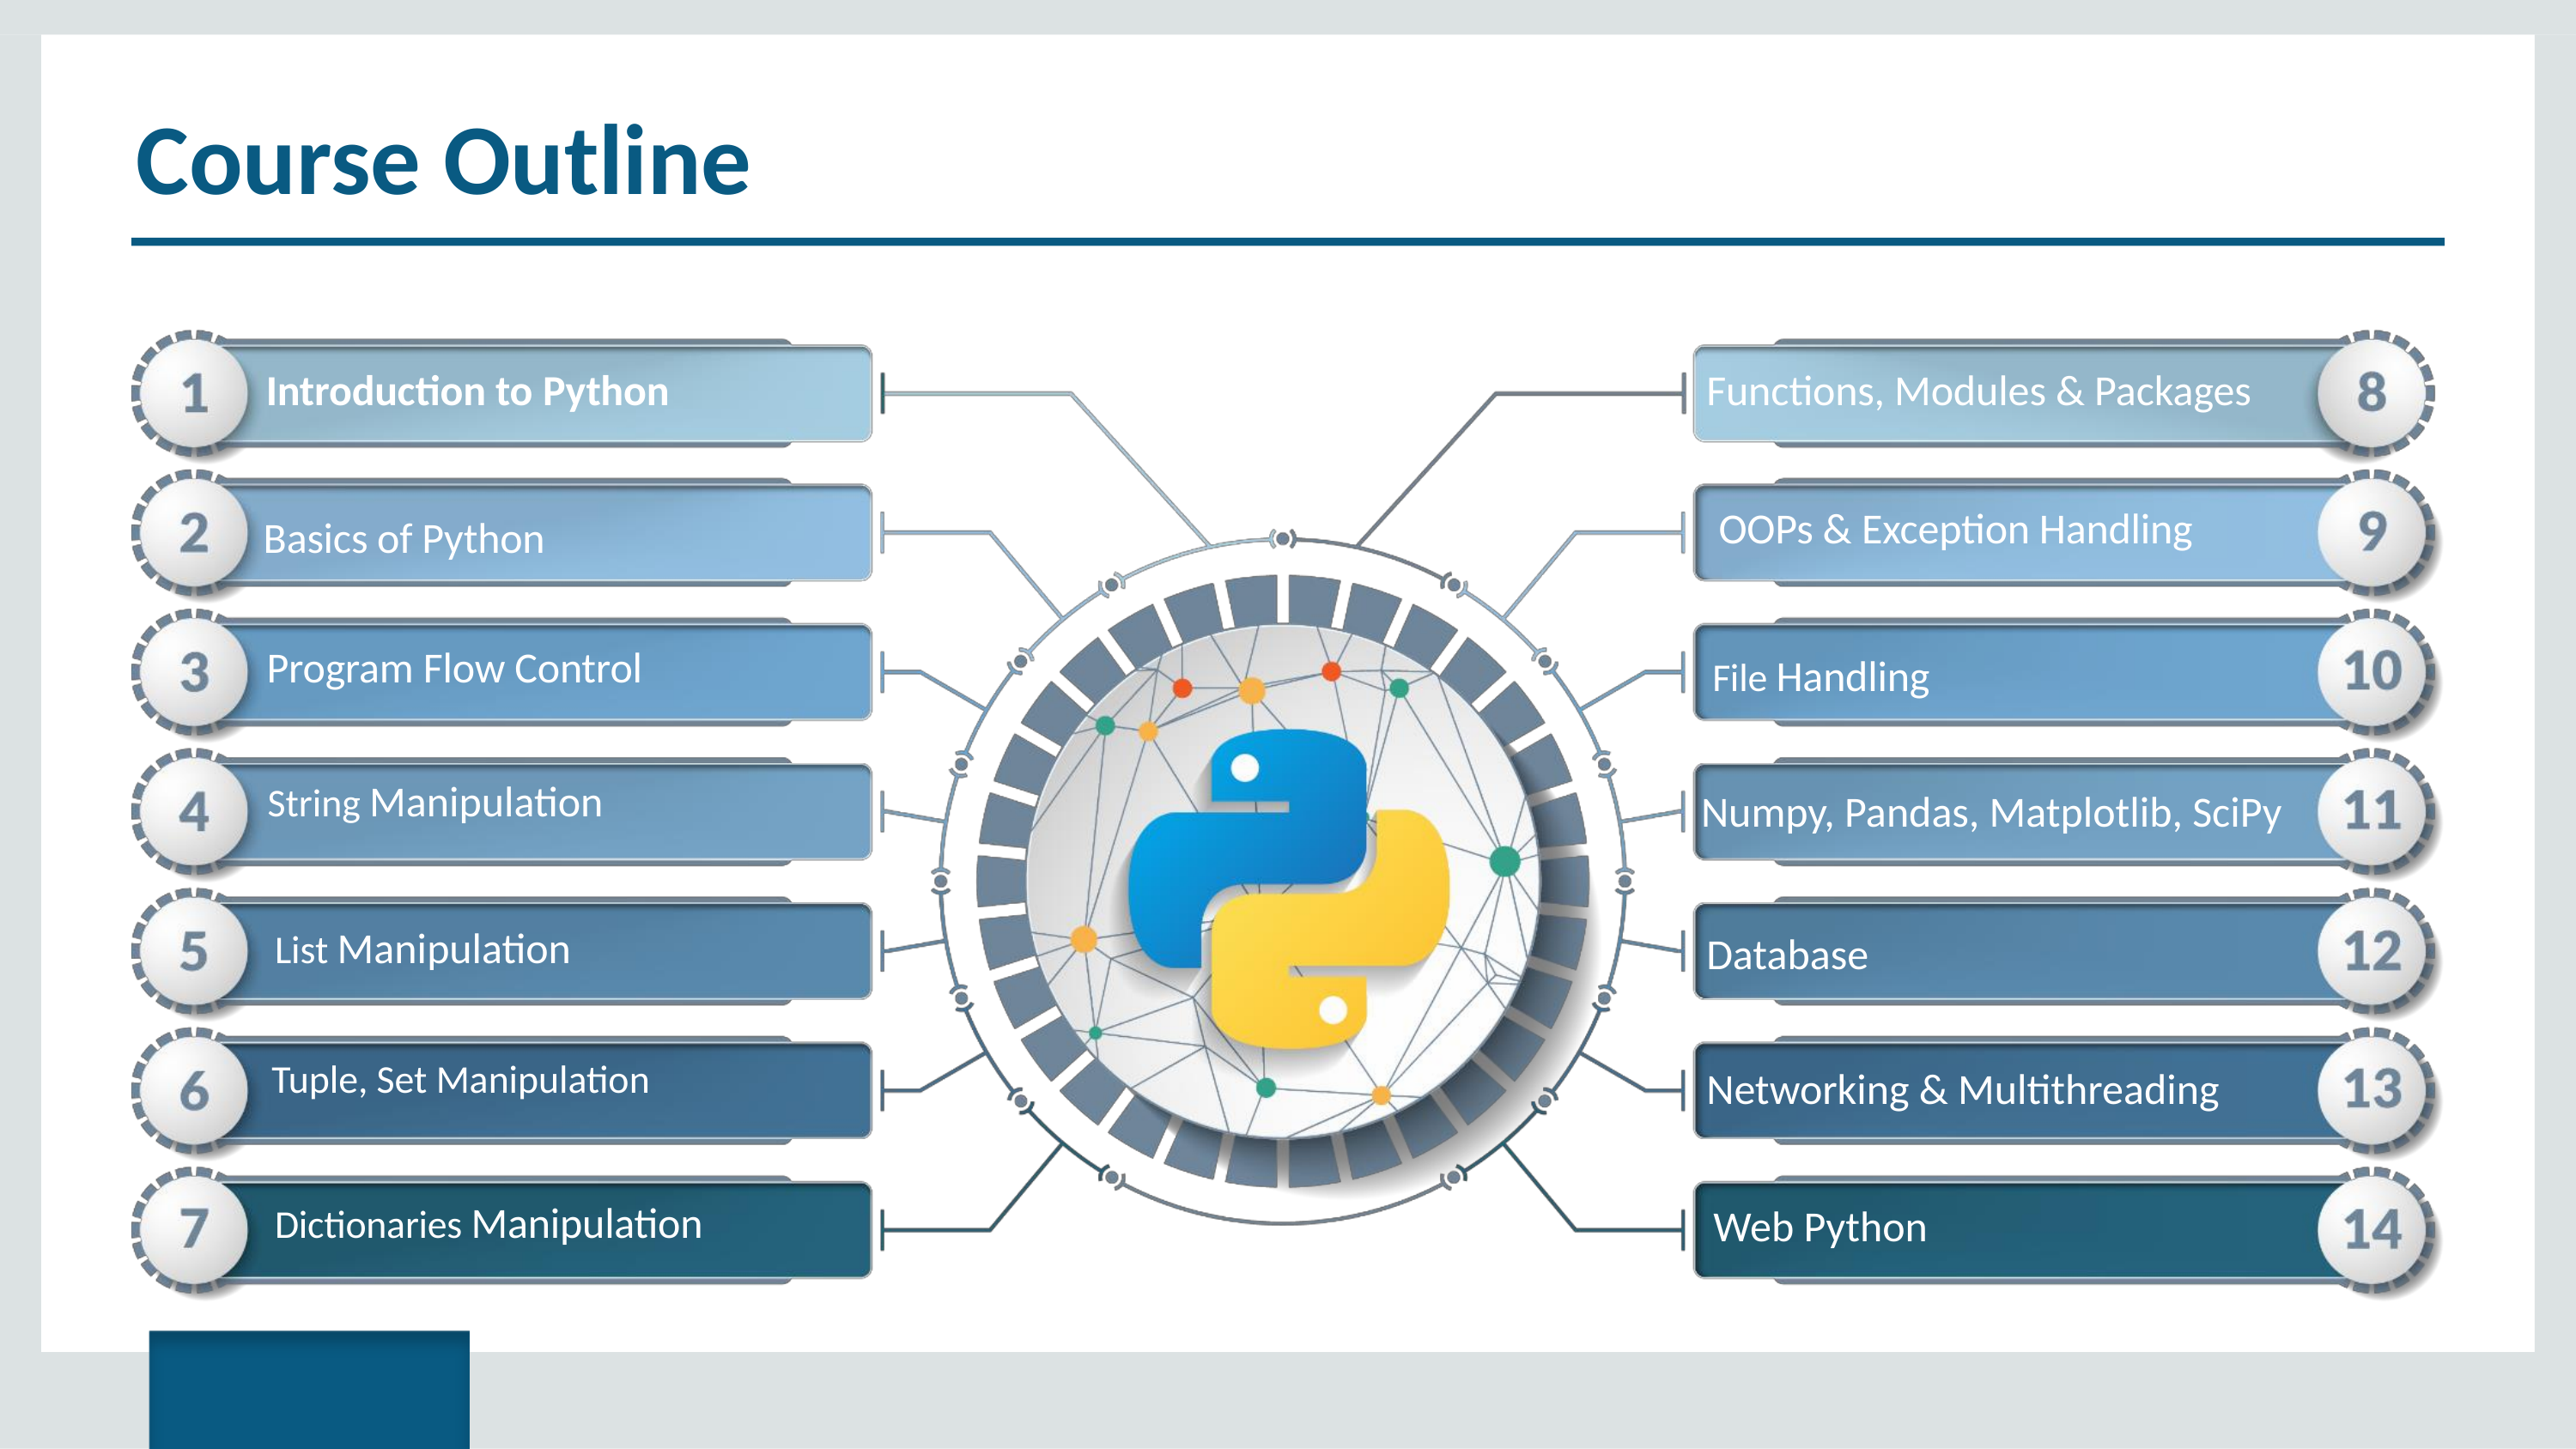

# Course Outline

N

Introduction to Python
Functions, Modules & Packages
OOPs & Exception Handling

Basics of Python

Program Flow Control
File Handling
String Manipulation
Numpy, Pandas, Matplotlib, SciPy
List Manipulation
Database

Tuple, Set Manipulation
Networking & Multithreading

Dictionaries Manipulation
Web Python